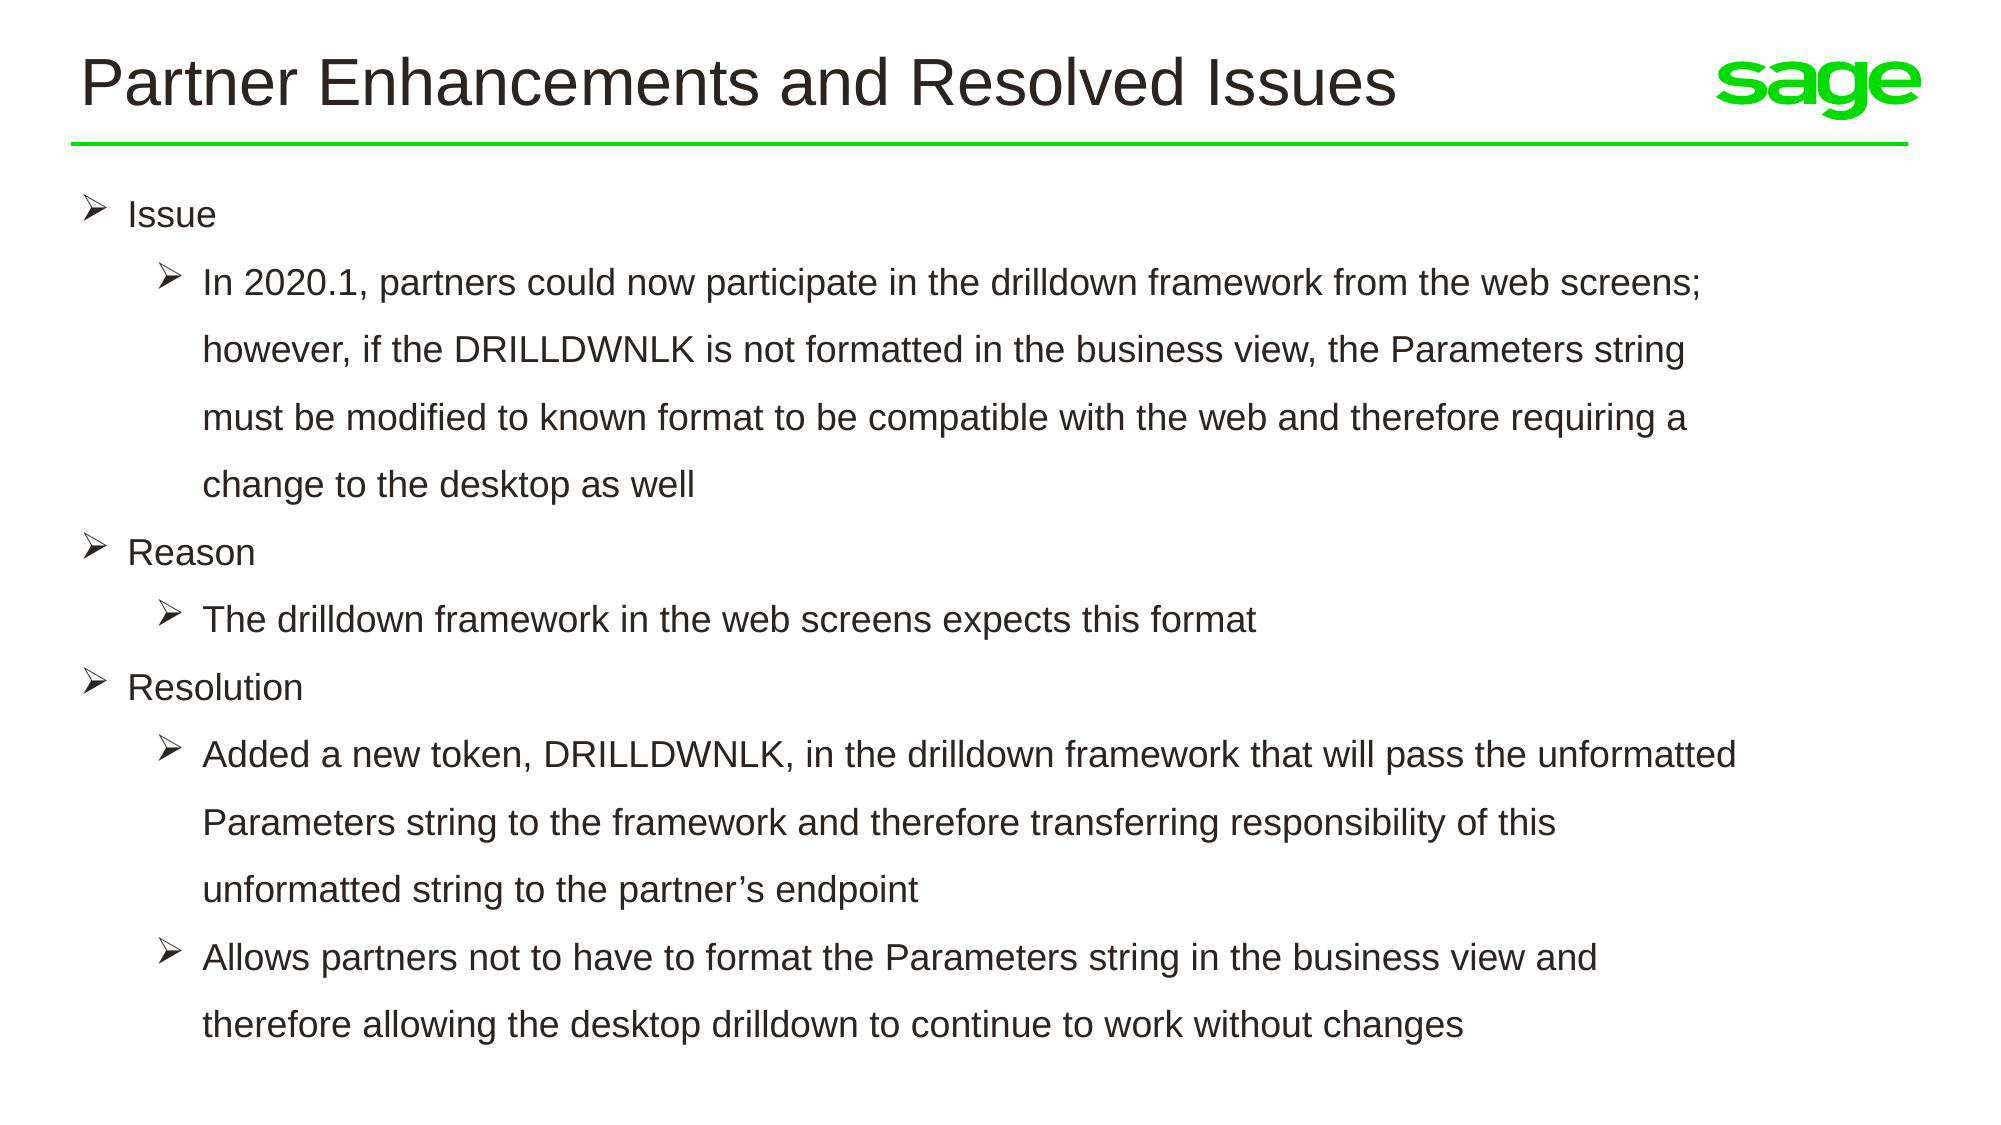

Partner Enhancements and Resolved Issues
Issue
In 2020.1, partners could now participate in the drilldown framework from the web screens; however, if the DRILLDWNLK is not formatted in the business view, the Parameters string must be modified to known format to be compatible with the web and therefore requiring a change to the desktop as well
Reason
The drilldown framework in the web screens expects this format
Resolution
Added a new token, DRILLDWNLK, in the drilldown framework that will pass the unformatted Parameters string to the framework and therefore transferring responsibility of this unformatted string to the partner’s endpoint
Allows partners not to have to format the Parameters string in the business view and therefore allowing the desktop drilldown to continue to work without changes